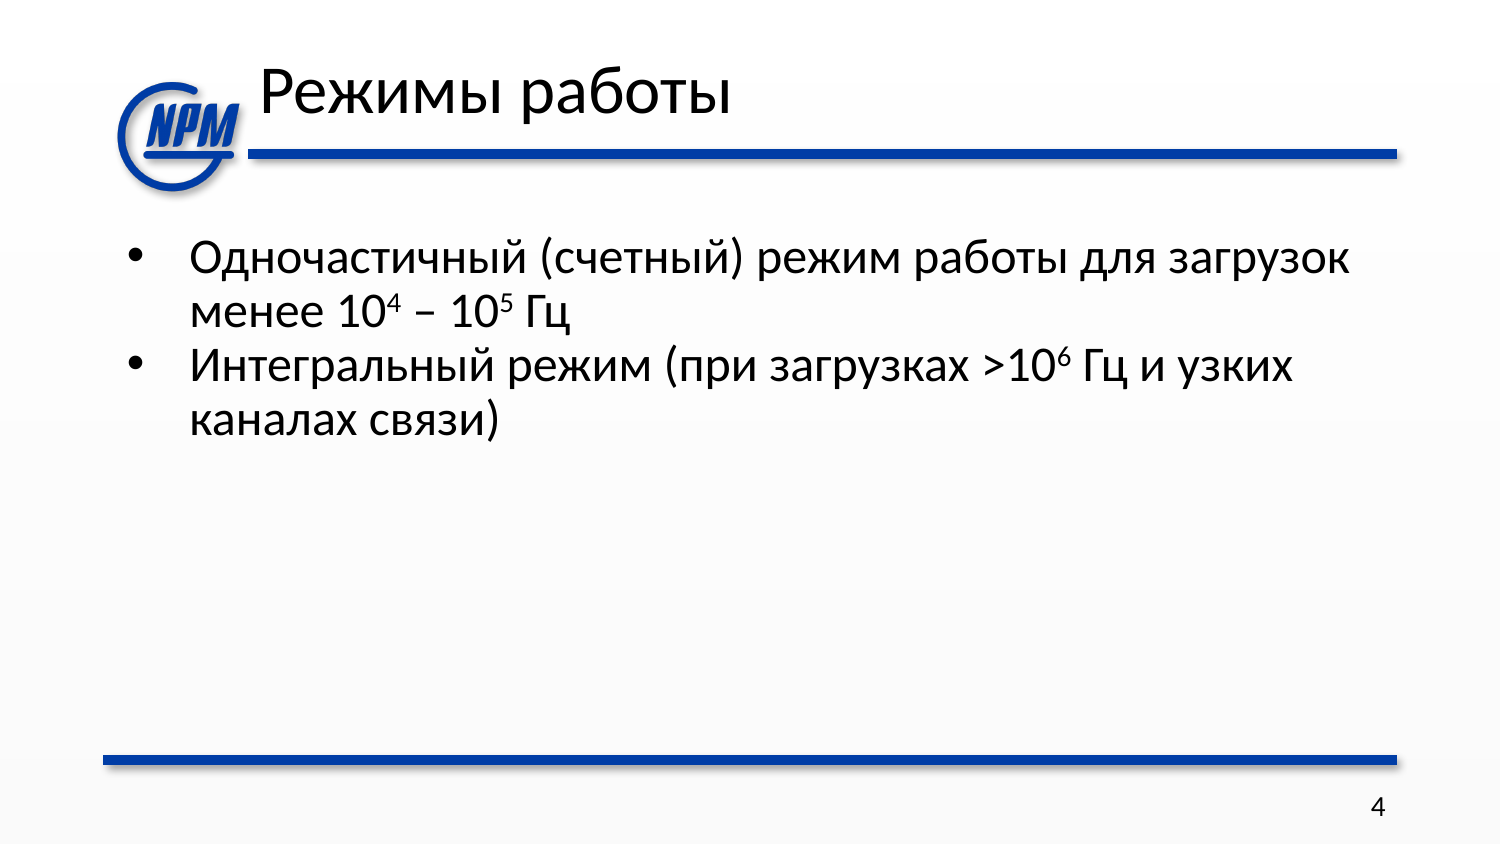

# Режимы работы

Одночастичный (счетный) режим работы для загрузок менее 104 – 105 Гц
Интегральный режим (при загрузках >106 Гц и узких каналах связи)
4